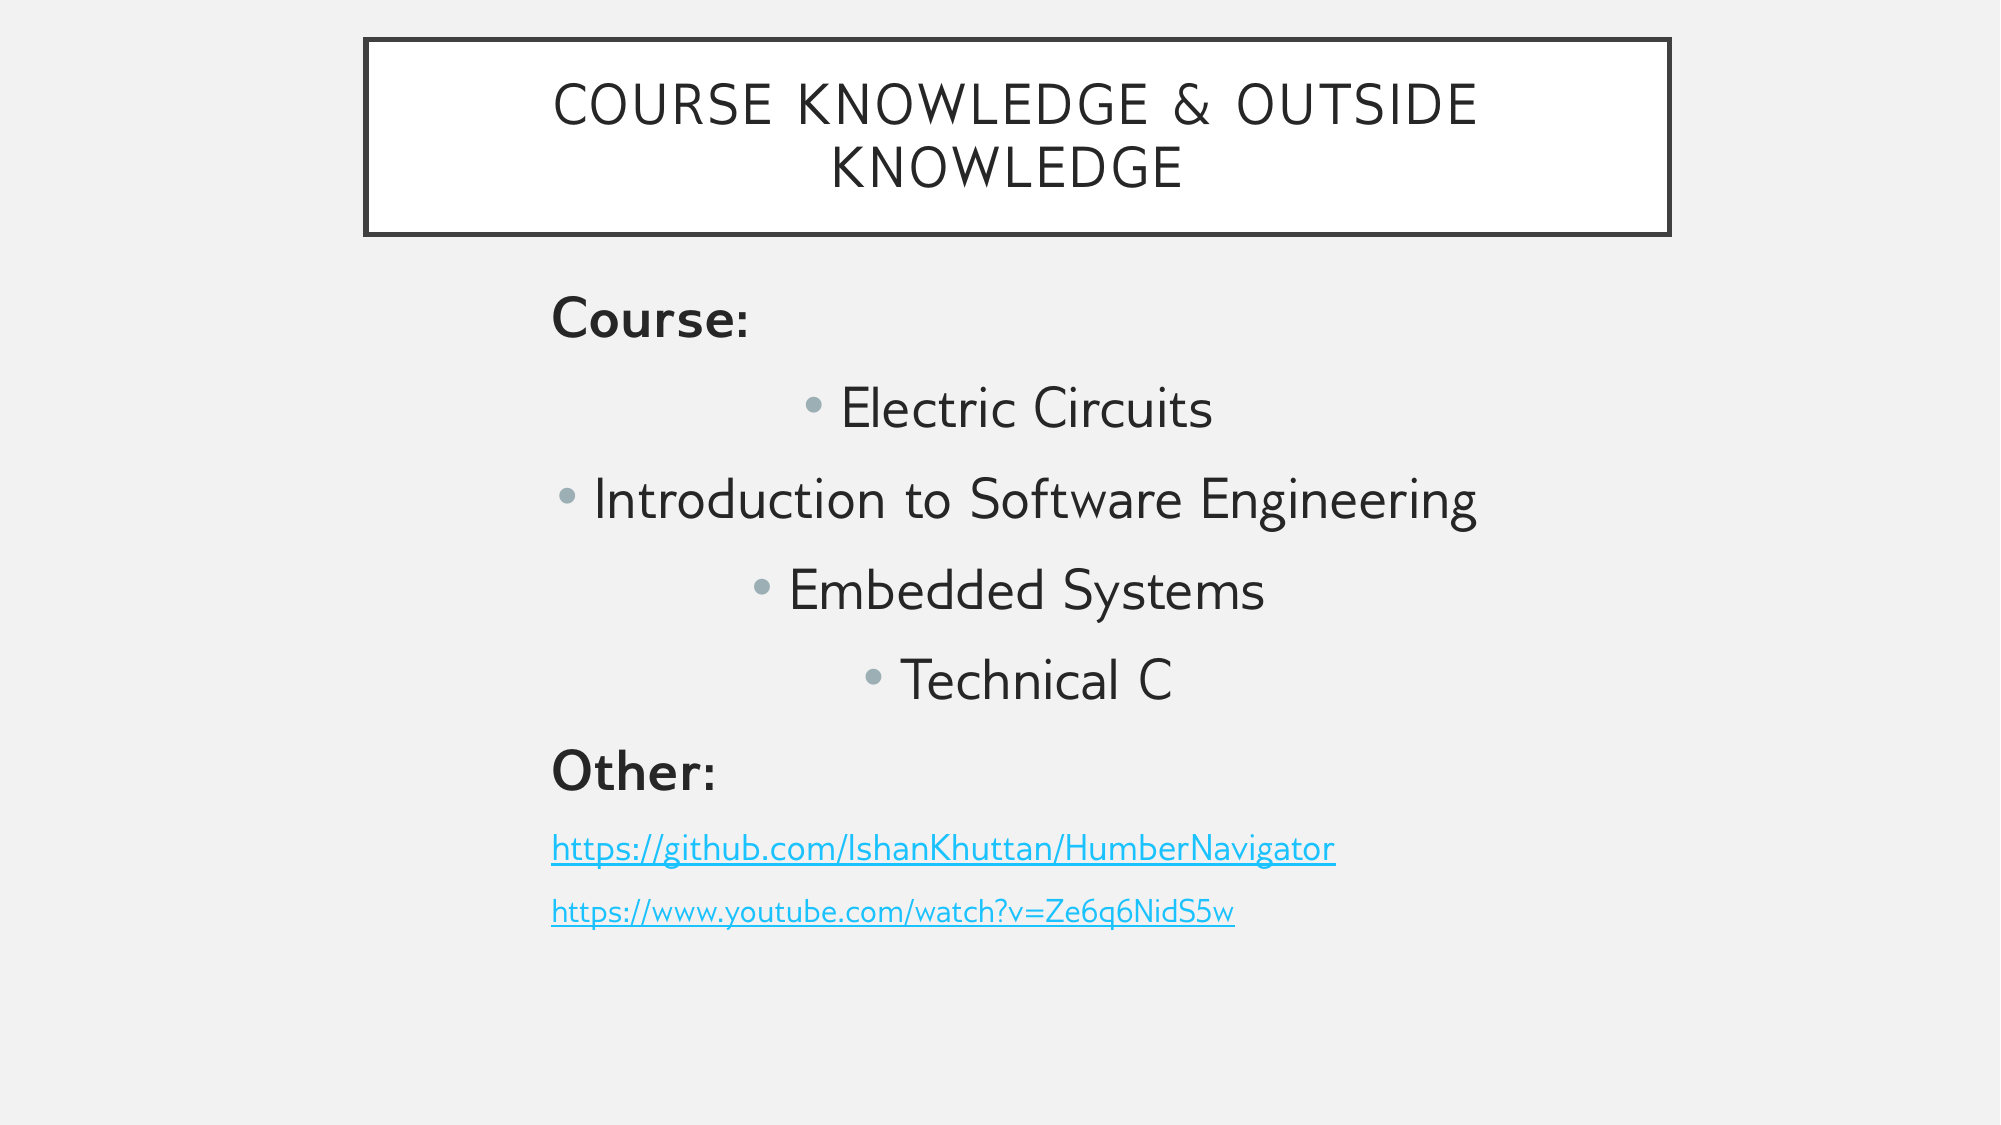

# Course Knowledge & Outside Knowledge
Course:
Electric Circuits
Introduction to Software Engineering
Embedded Systems
Technical C
Other:
https://github.com/IshanKhuttan/HumberNavigator
https://www.youtube.com/watch?v=Ze6q6NidS5w